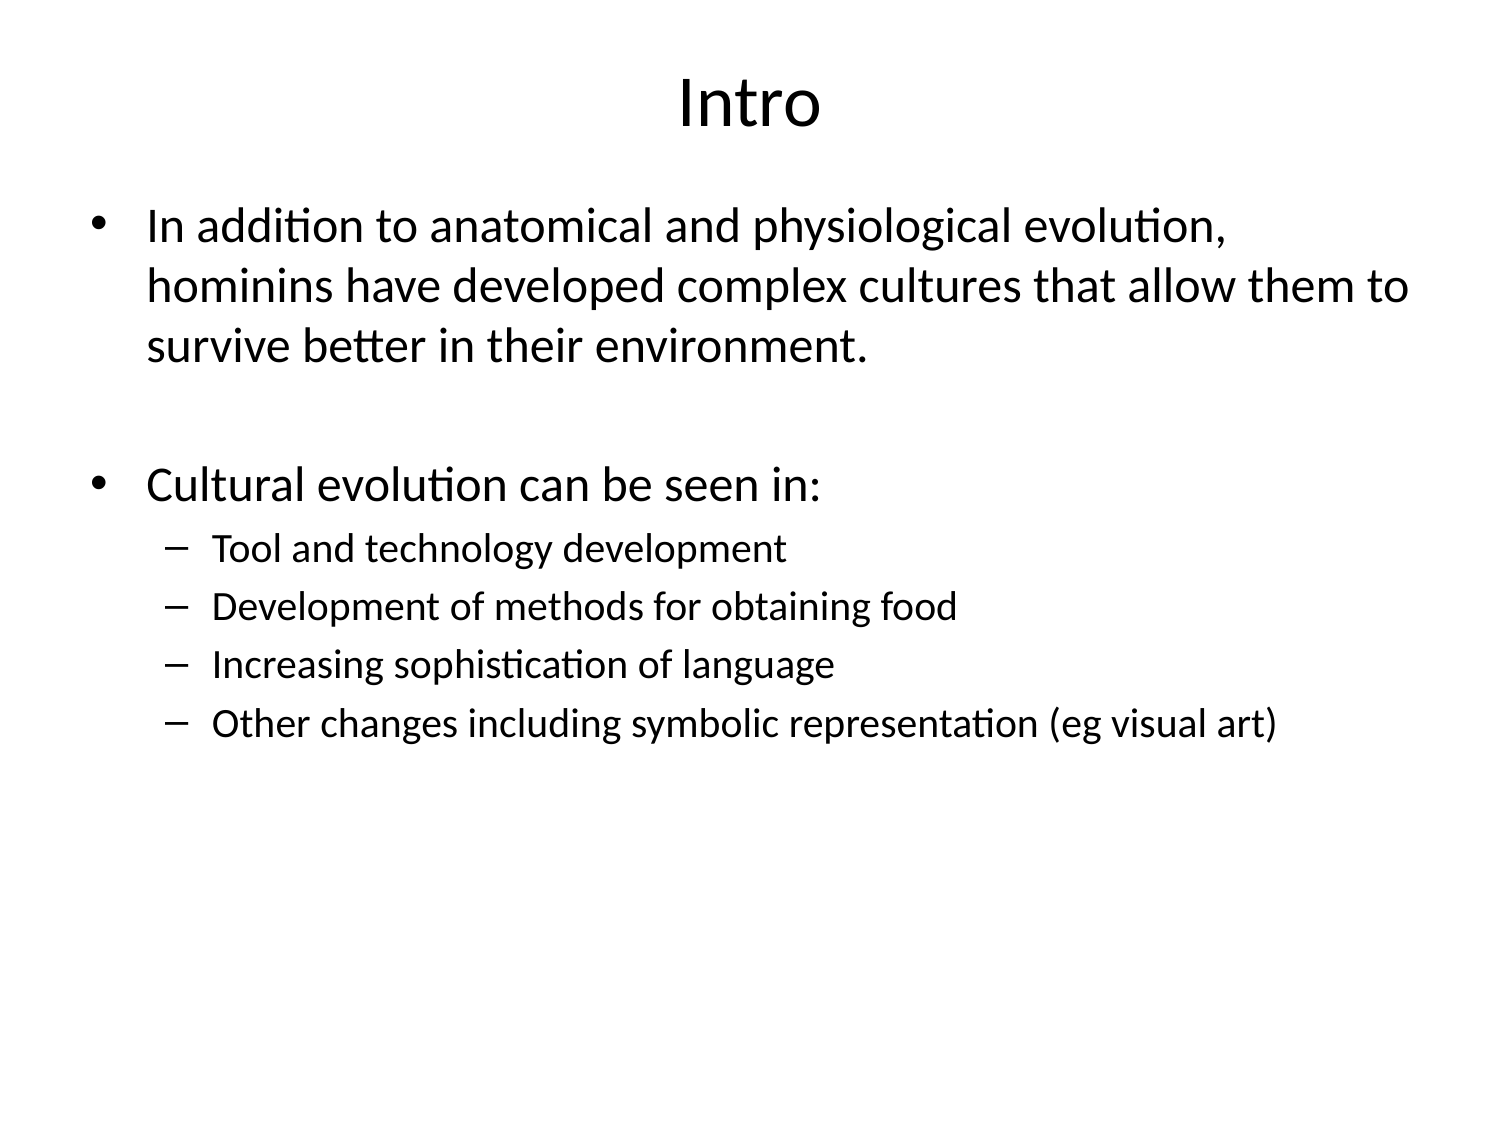

# Intro
In addition to anatomical and physiological evolution, hominins have developed complex cultures that allow them to survive better in their environment.

Cultural evolution can be seen in:
Tool and technology development
Development of methods for obtaining food
Increasing sophistication of language
Other changes including symbolic representation (eg visual art)